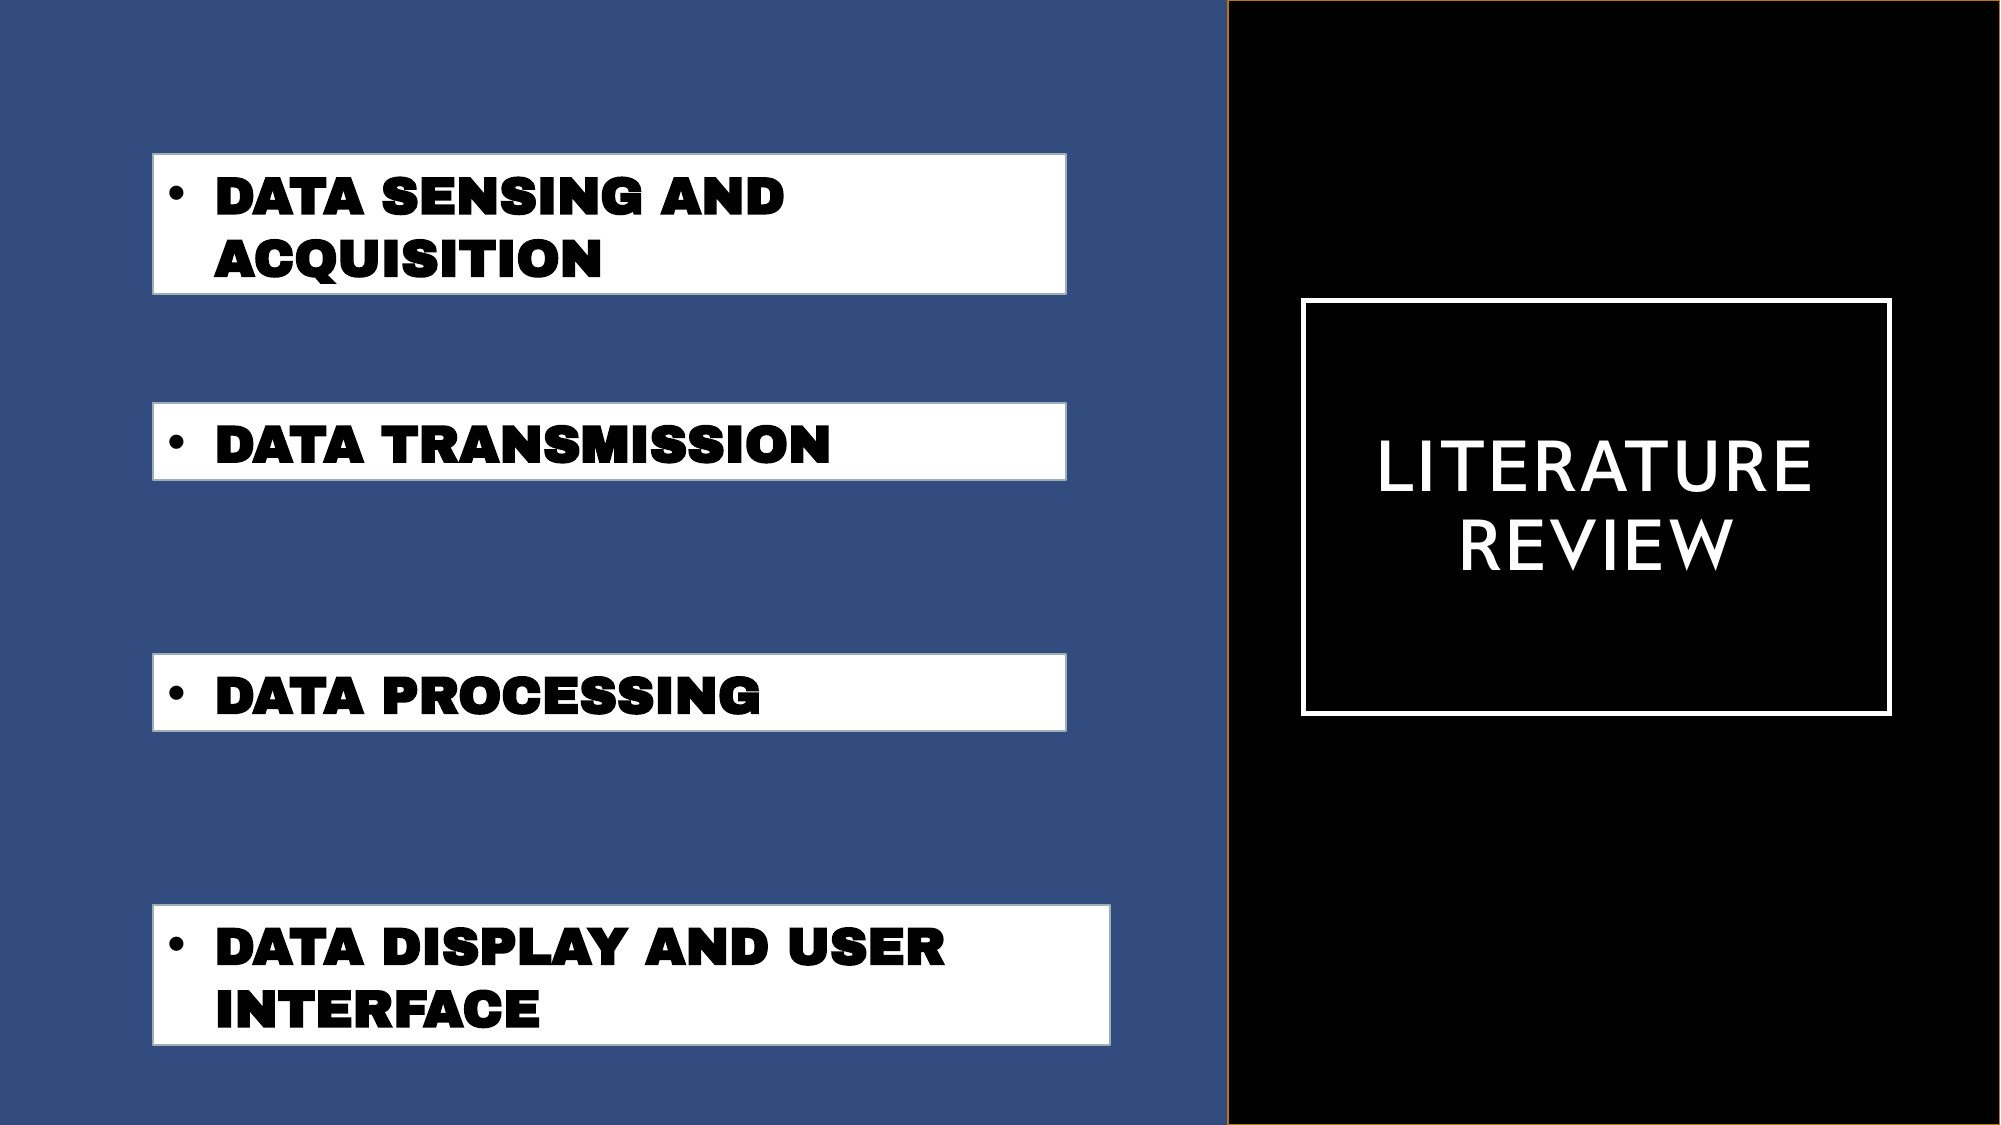

DATA SENSING AND ACQUISITION
# LITERATURE REVIEW
DATA TRANSMISSION
DATA PROCESSING
DATA DISPLAY AND USER INTERFACE